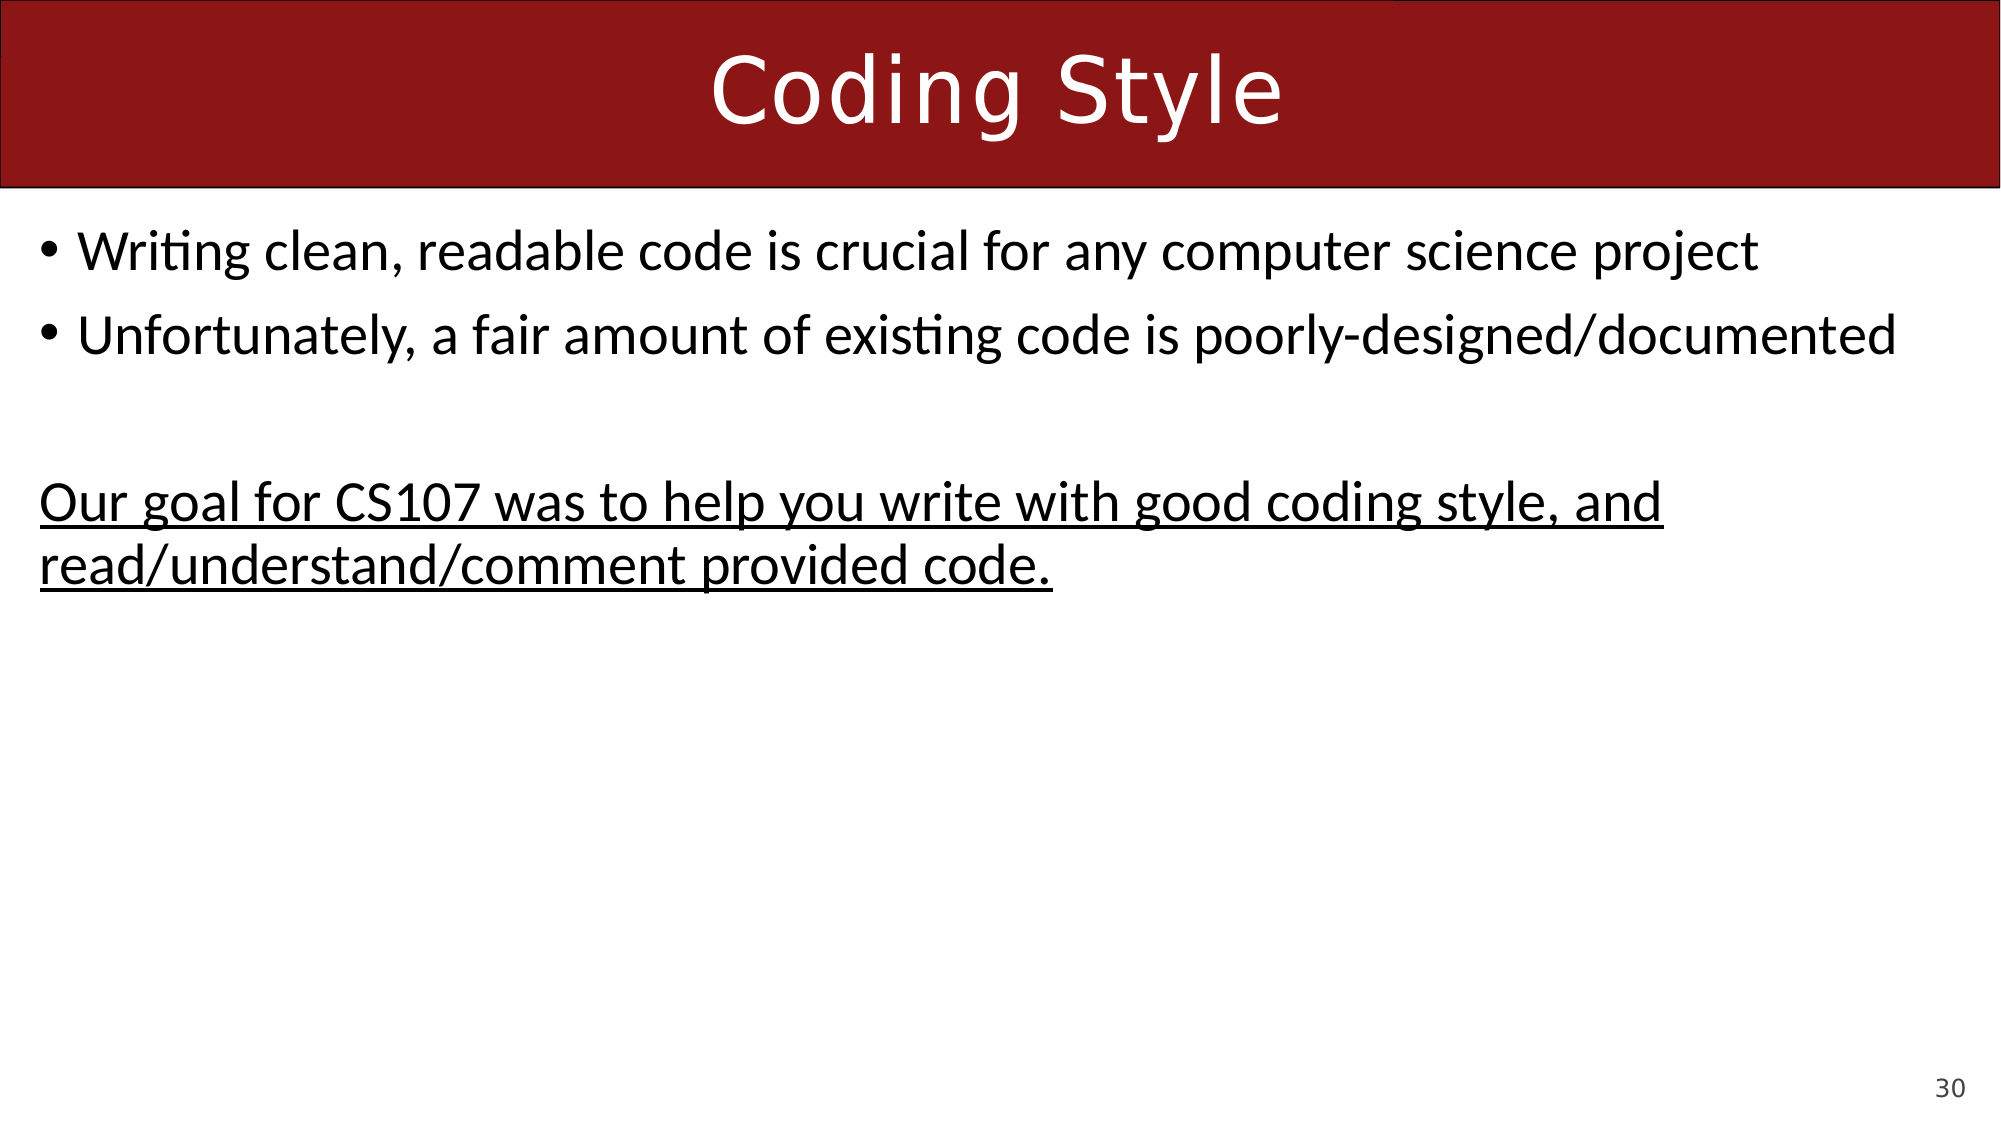

# Coding Style
Writing clean, readable code is crucial for any computer science project
Unfortunately, a fair amount of existing code is poorly-designed/documented

Our goal for CS107 was to help you write with good coding style, and read/understand/comment provided code.